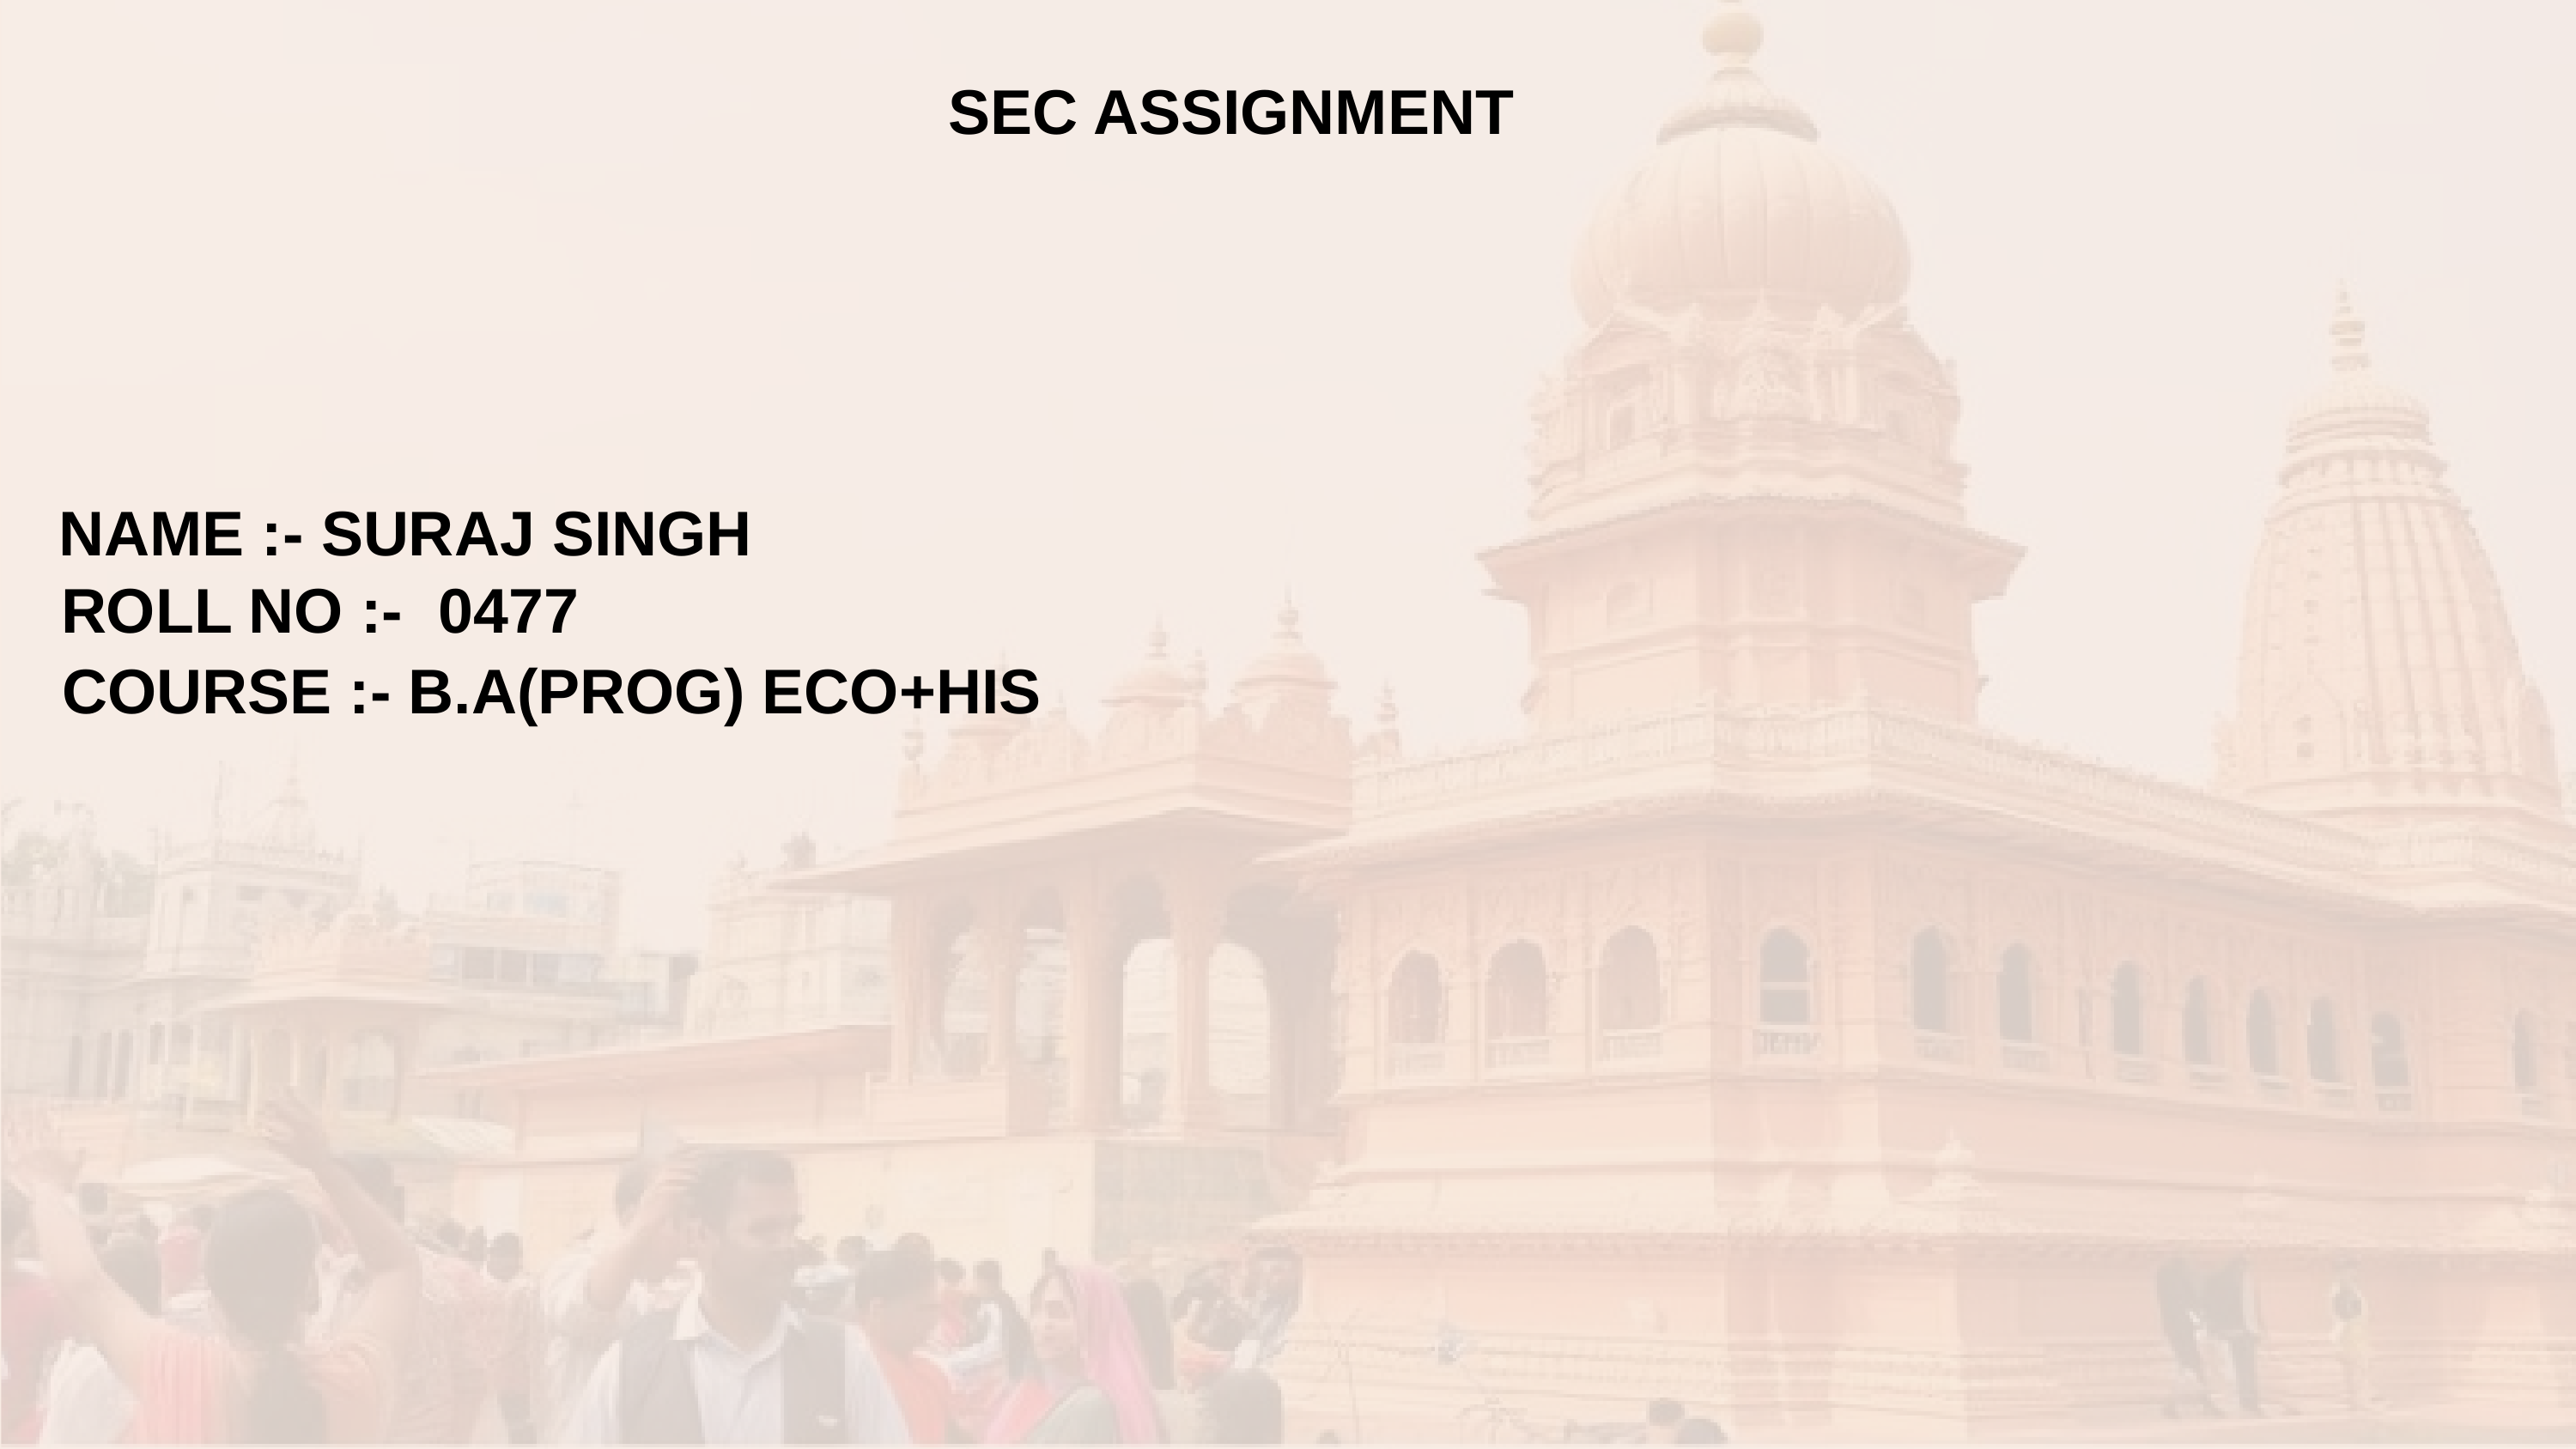

SEC ASSIGNMENT
NAME :- SURAJ SINGH

ROLL NO :-  0477
COURSE :- B.A(PROG) ECO+HIS